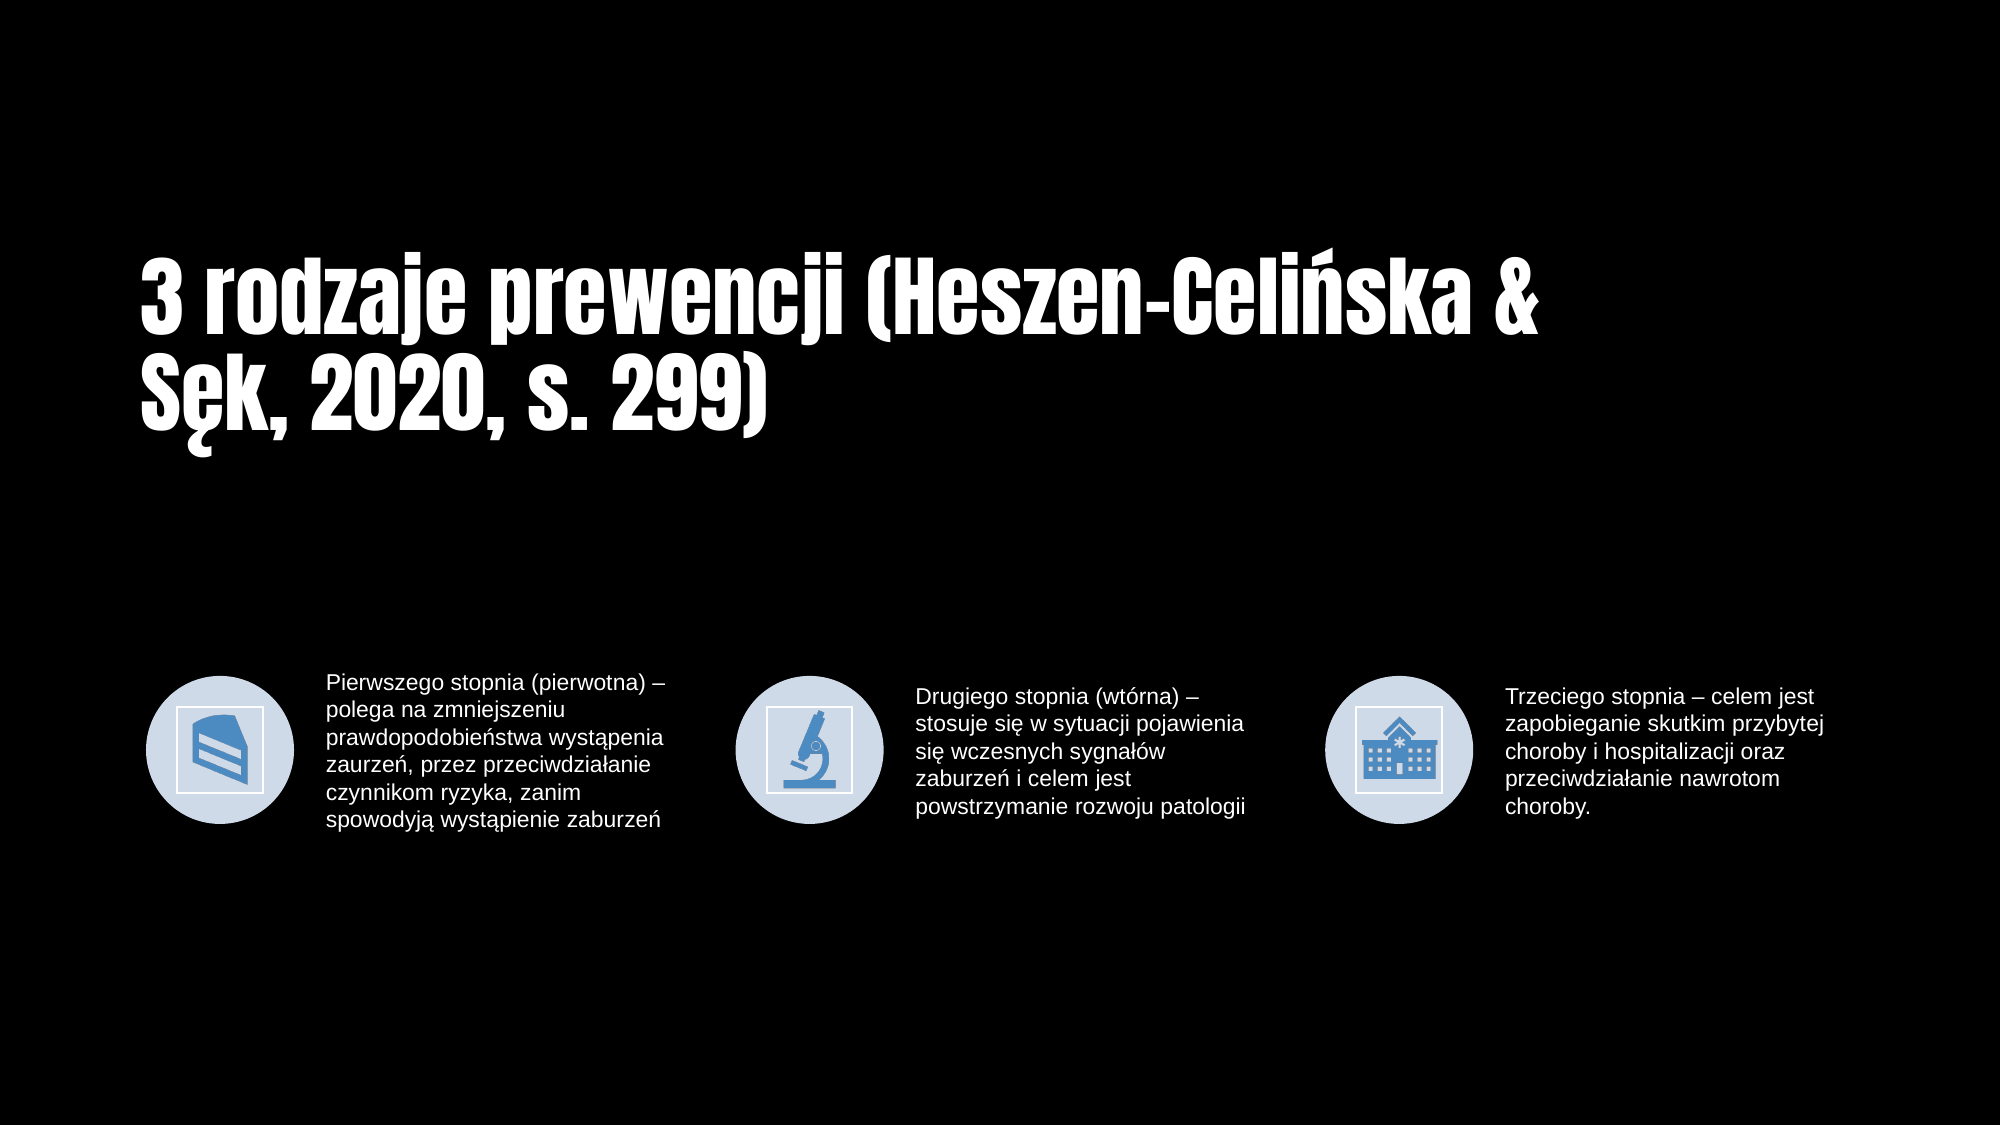

# 3 rodzaje prewencji (Heszen-Celińska & Sęk, 2020, s. 299)
Pierwszego stopnia (pierwotna) – polega na zmniejszeniu prawdopodobieństwa wystąpenia zaurzeń, przez przeciwdziałanie czynnikom ryzyka, zanim spowodyją wystąpienie zaburzeń
Drugiego stopnia (wtórna) – stosuje się w sytuacji pojawienia się wczesnych sygnałów zaburzeń i celem jest powstrzymanie rozwoju patologii
Trzeciego stopnia – celem jest zapobieganie skutkim przybytej choroby i hospitalizacji oraz przeciwdziałanie nawrotom choroby.